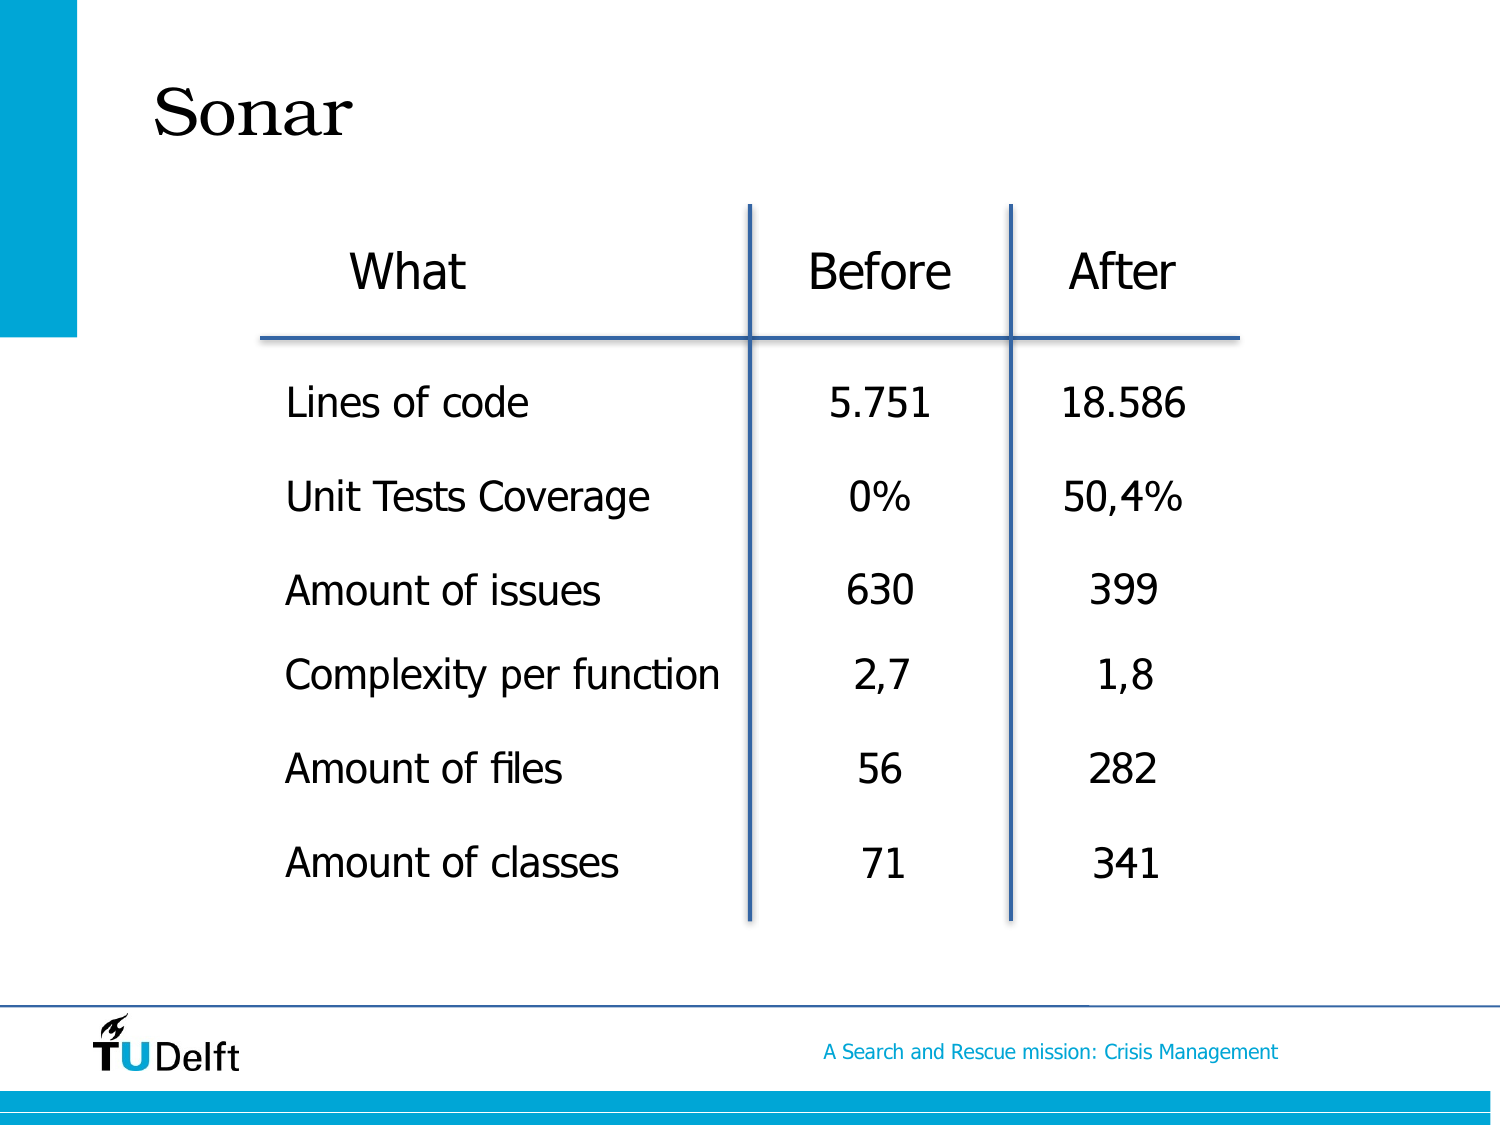

Sonar

Before
What
After

Lines of code
5.751
18.586
Situation
Unit Tests Coverage
0%
50,4%
630
399
Amount of issues

Refactor
Complexity per function
2,7
1,8
Amount of files
56
282

Extend
Amount of classes
71
341